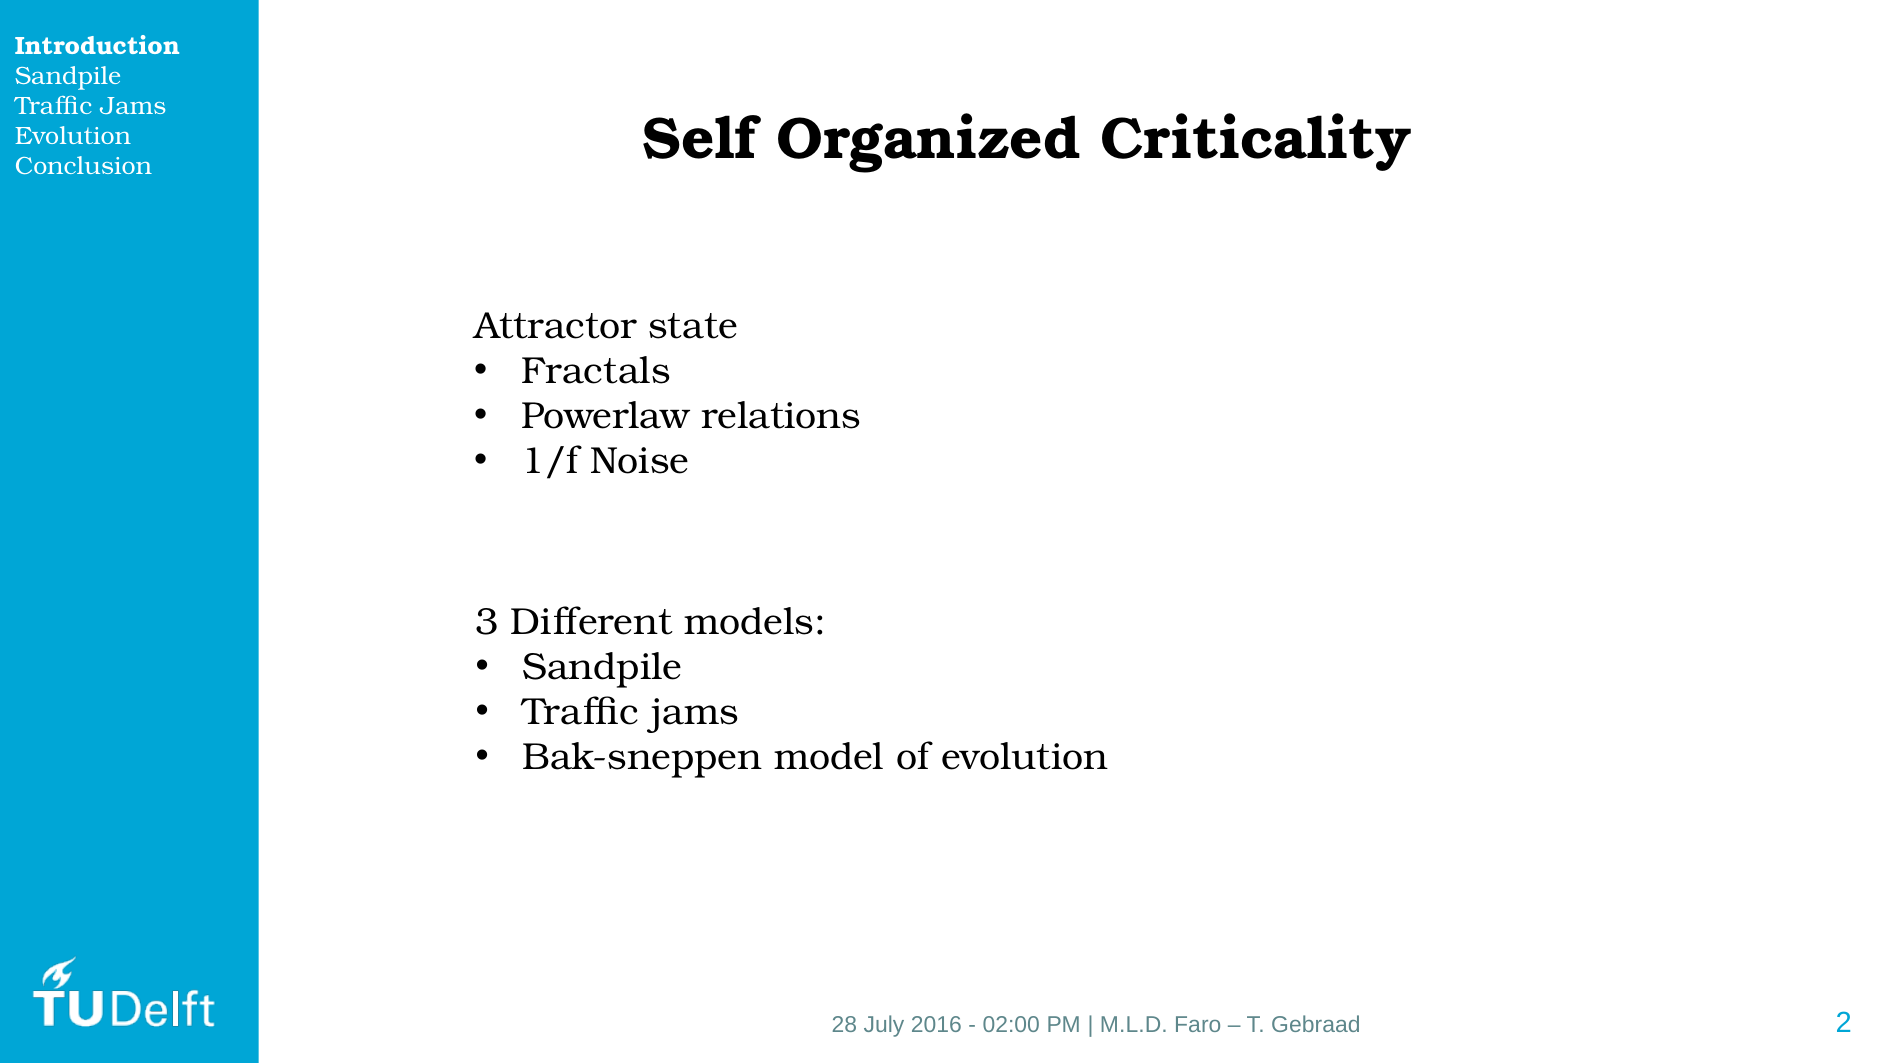

Introduction
Sandpile
Traffic Jams
Evolution
Conclusion

Self Organized Criticality

Attractor state
Fractals
Powerlaw relations
1/f Noise

3 Different models:
Sandpile
Traffic jams
Bak-sneppen model of evolution